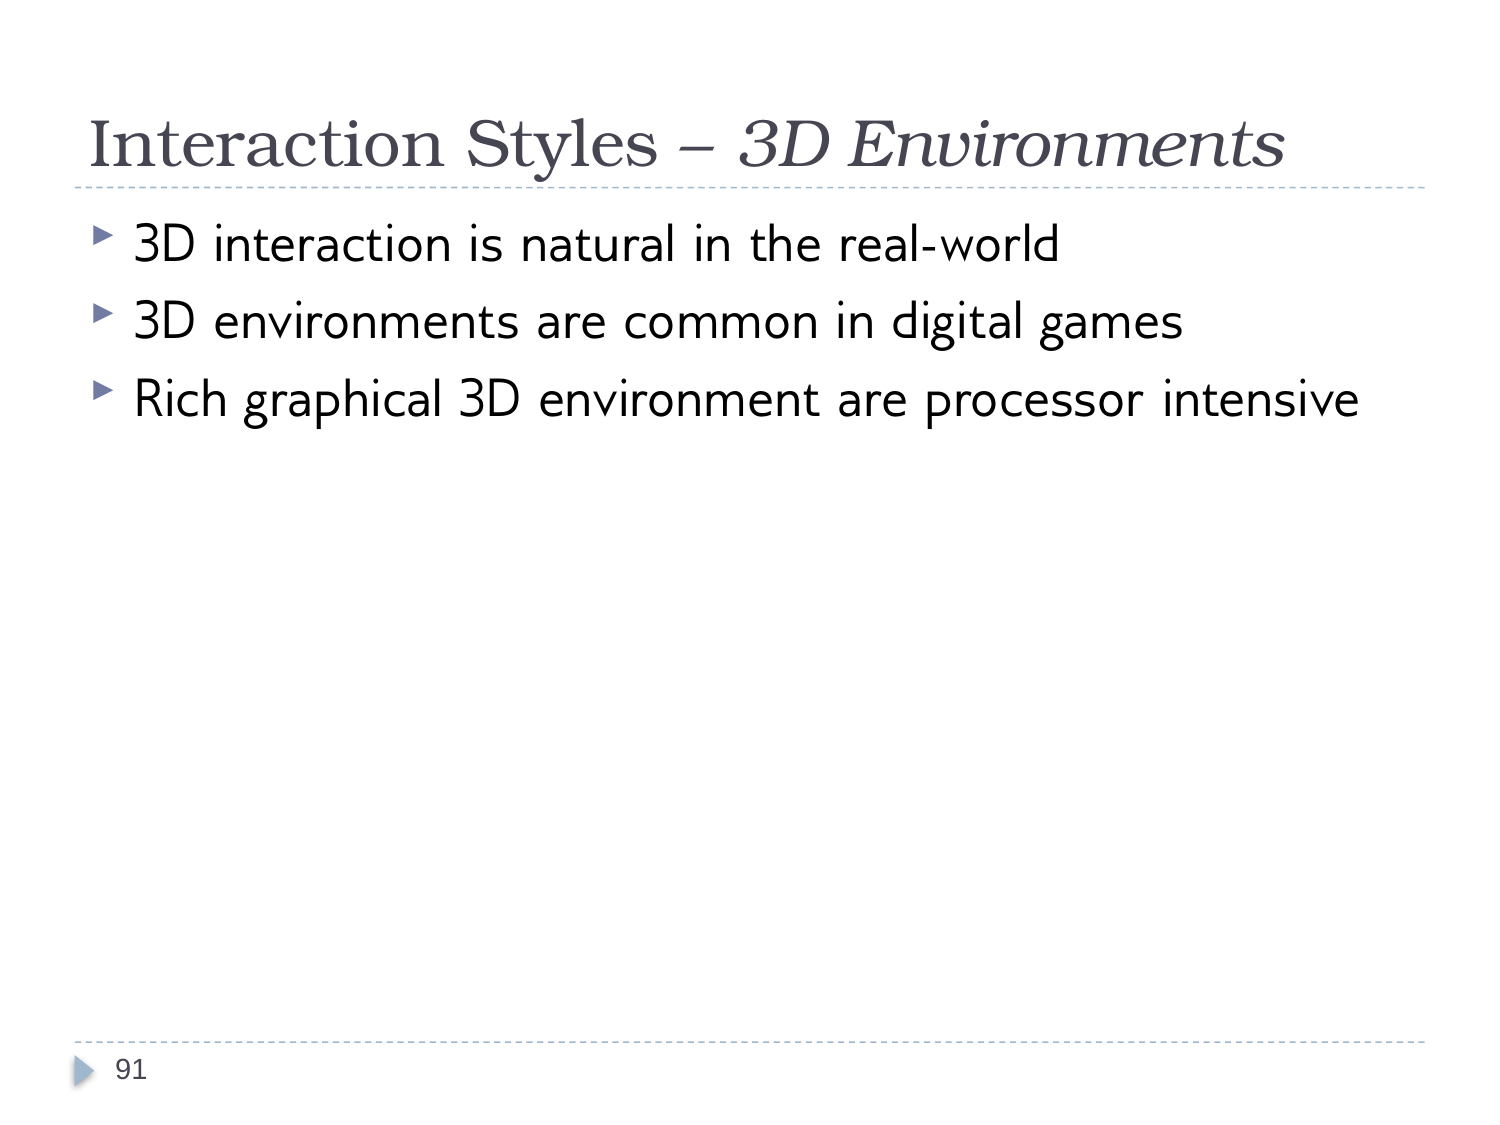

# Interaction Styles – 3D Environments
3D interaction is natural in the real-world
3D environments are common in digital games
Rich graphical 3D environment are processor intensive
91